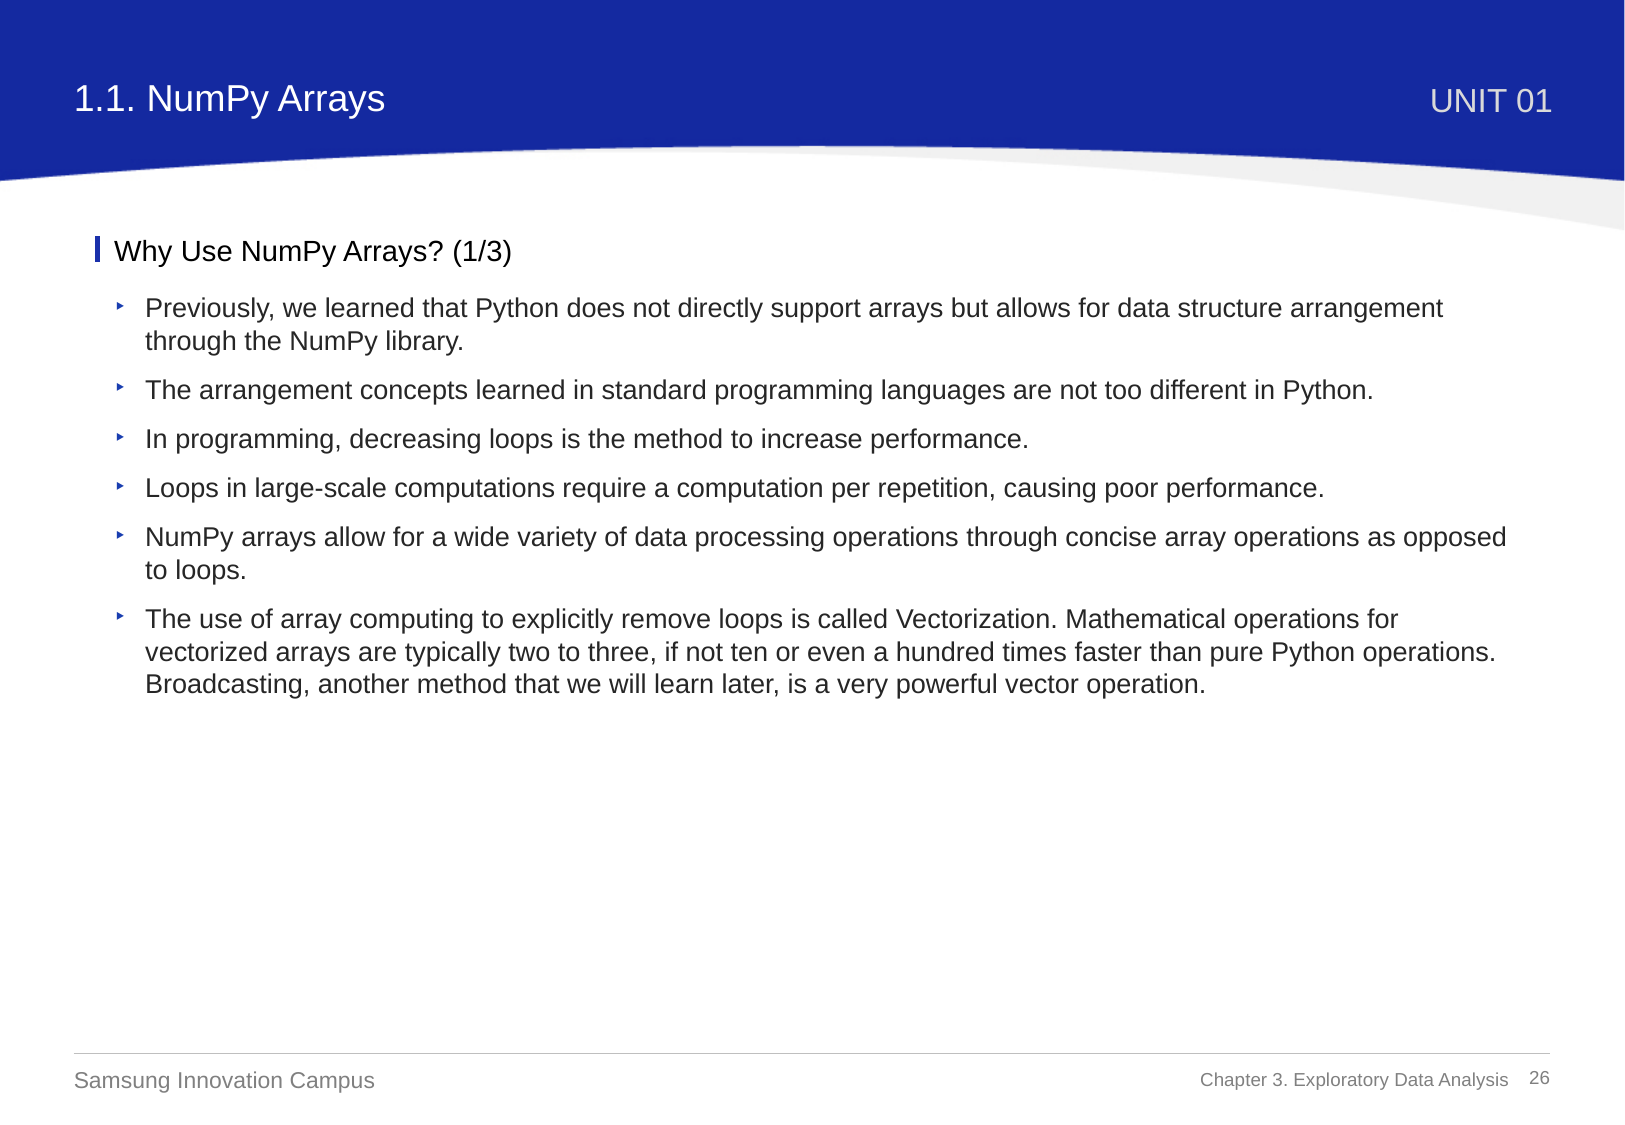

1.1. NumPy Arrays
UNIT 01
Why Use NumPy Arrays? (1/3)
Previously, we learned that Python does not directly support arrays but allows for data structure arrangement through the NumPy library.
The arrangement concepts learned in standard programming languages are not too different in Python.
In programming, decreasing loops is the method to increase performance.
Loops in large-scale computations require a computation per repetition, causing poor performance.
NumPy arrays allow for a wide variety of data processing operations through concise array operations as opposed to loops.
The use of array computing to explicitly remove loops is called Vectorization. Mathematical operations for vectorized arrays are typically two to three, if not ten or even a hundred times faster than pure Python operations. Broadcasting, another method that we will learn later, is a very powerful vector operation.